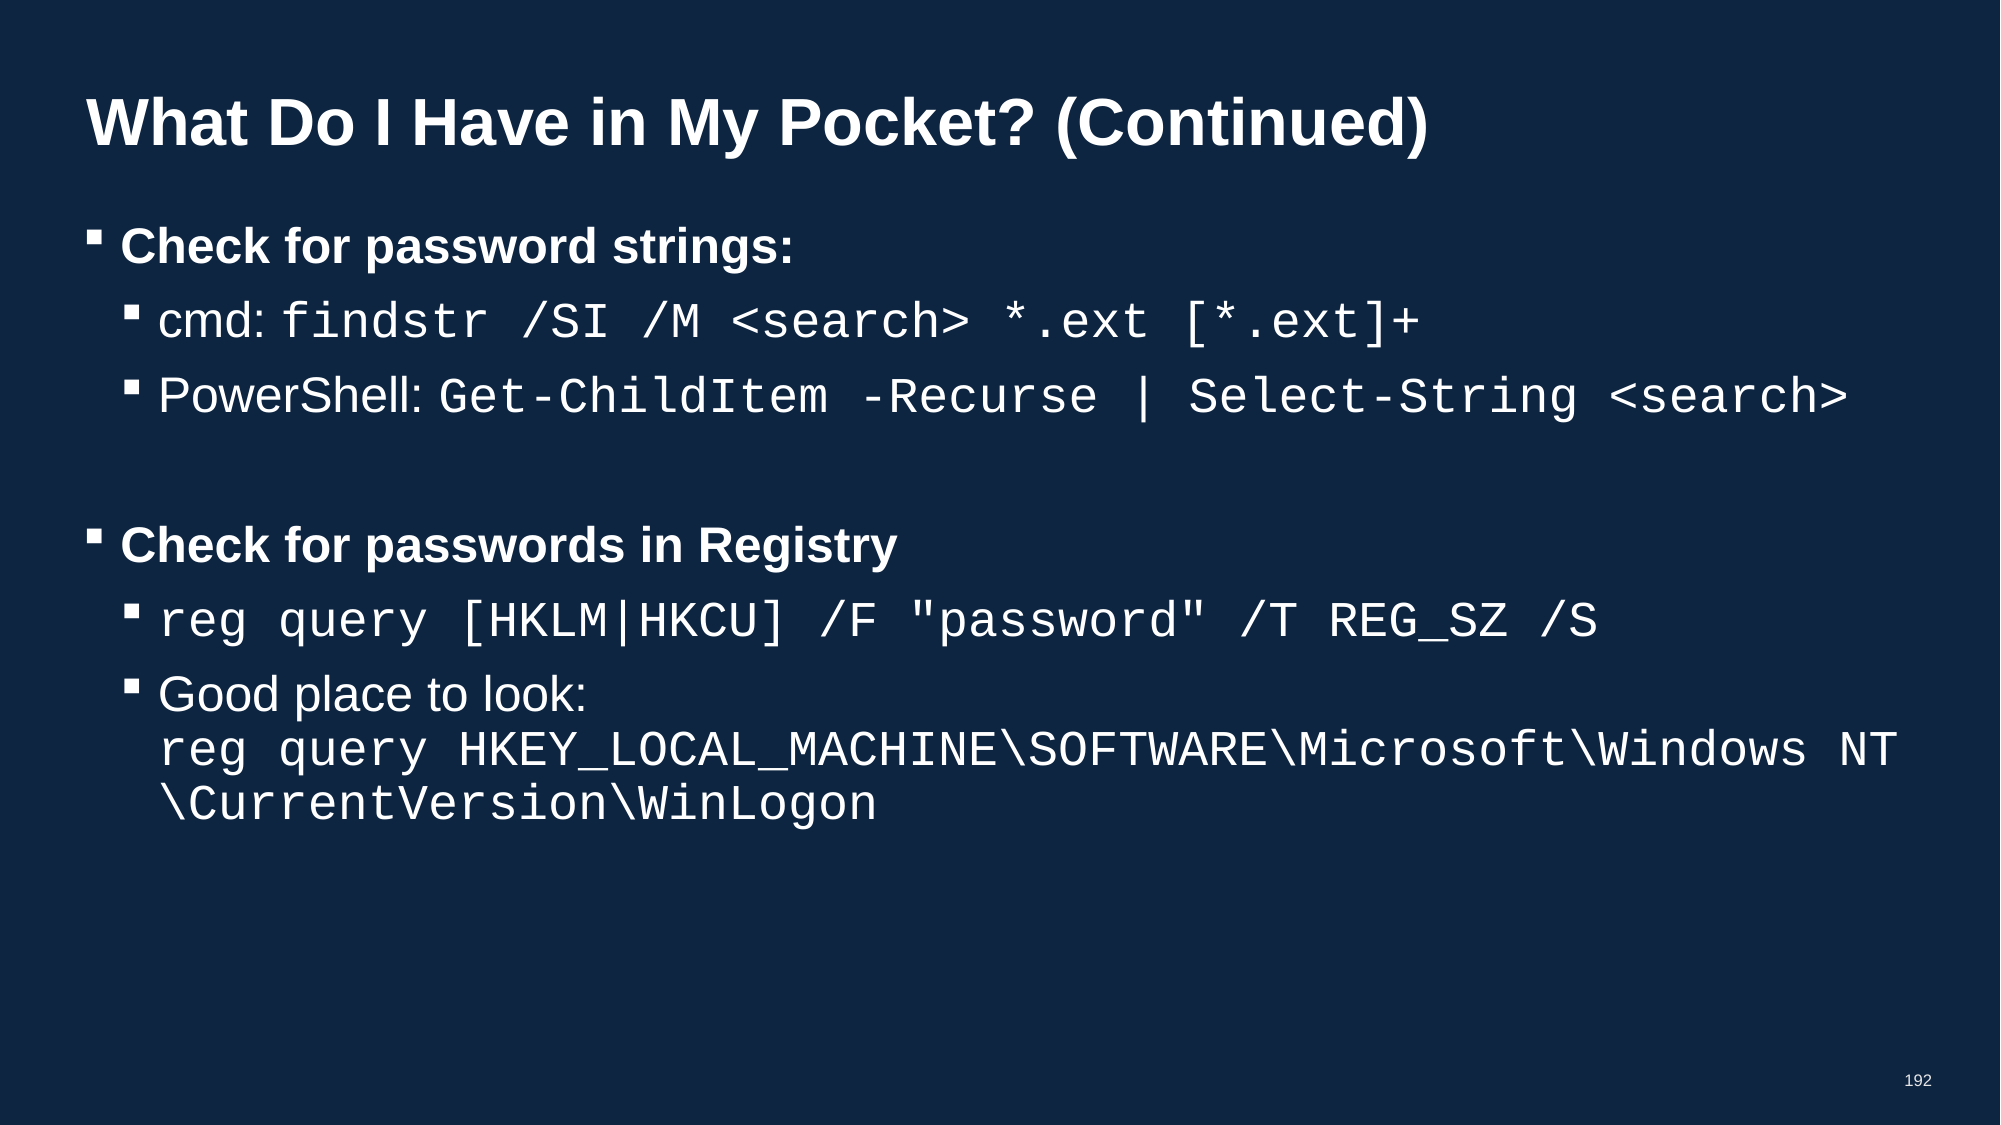

# What Do I Have in My Pocket? (Continued)
Check for password strings:
cmd: findstr /SI /M <search> *.ext [*.ext]+
PowerShell: Get-ChildItem -Recurse | Select-String <search>

Check for passwords in Registry
reg query [HKLM|HKCU] /F "password" /T REG_SZ /S
Good place to look:
reg query HKEY_LOCAL_MACHINE\SOFTWARE\Microsoft\Windows NT \CurrentVersion\WinLogon
192